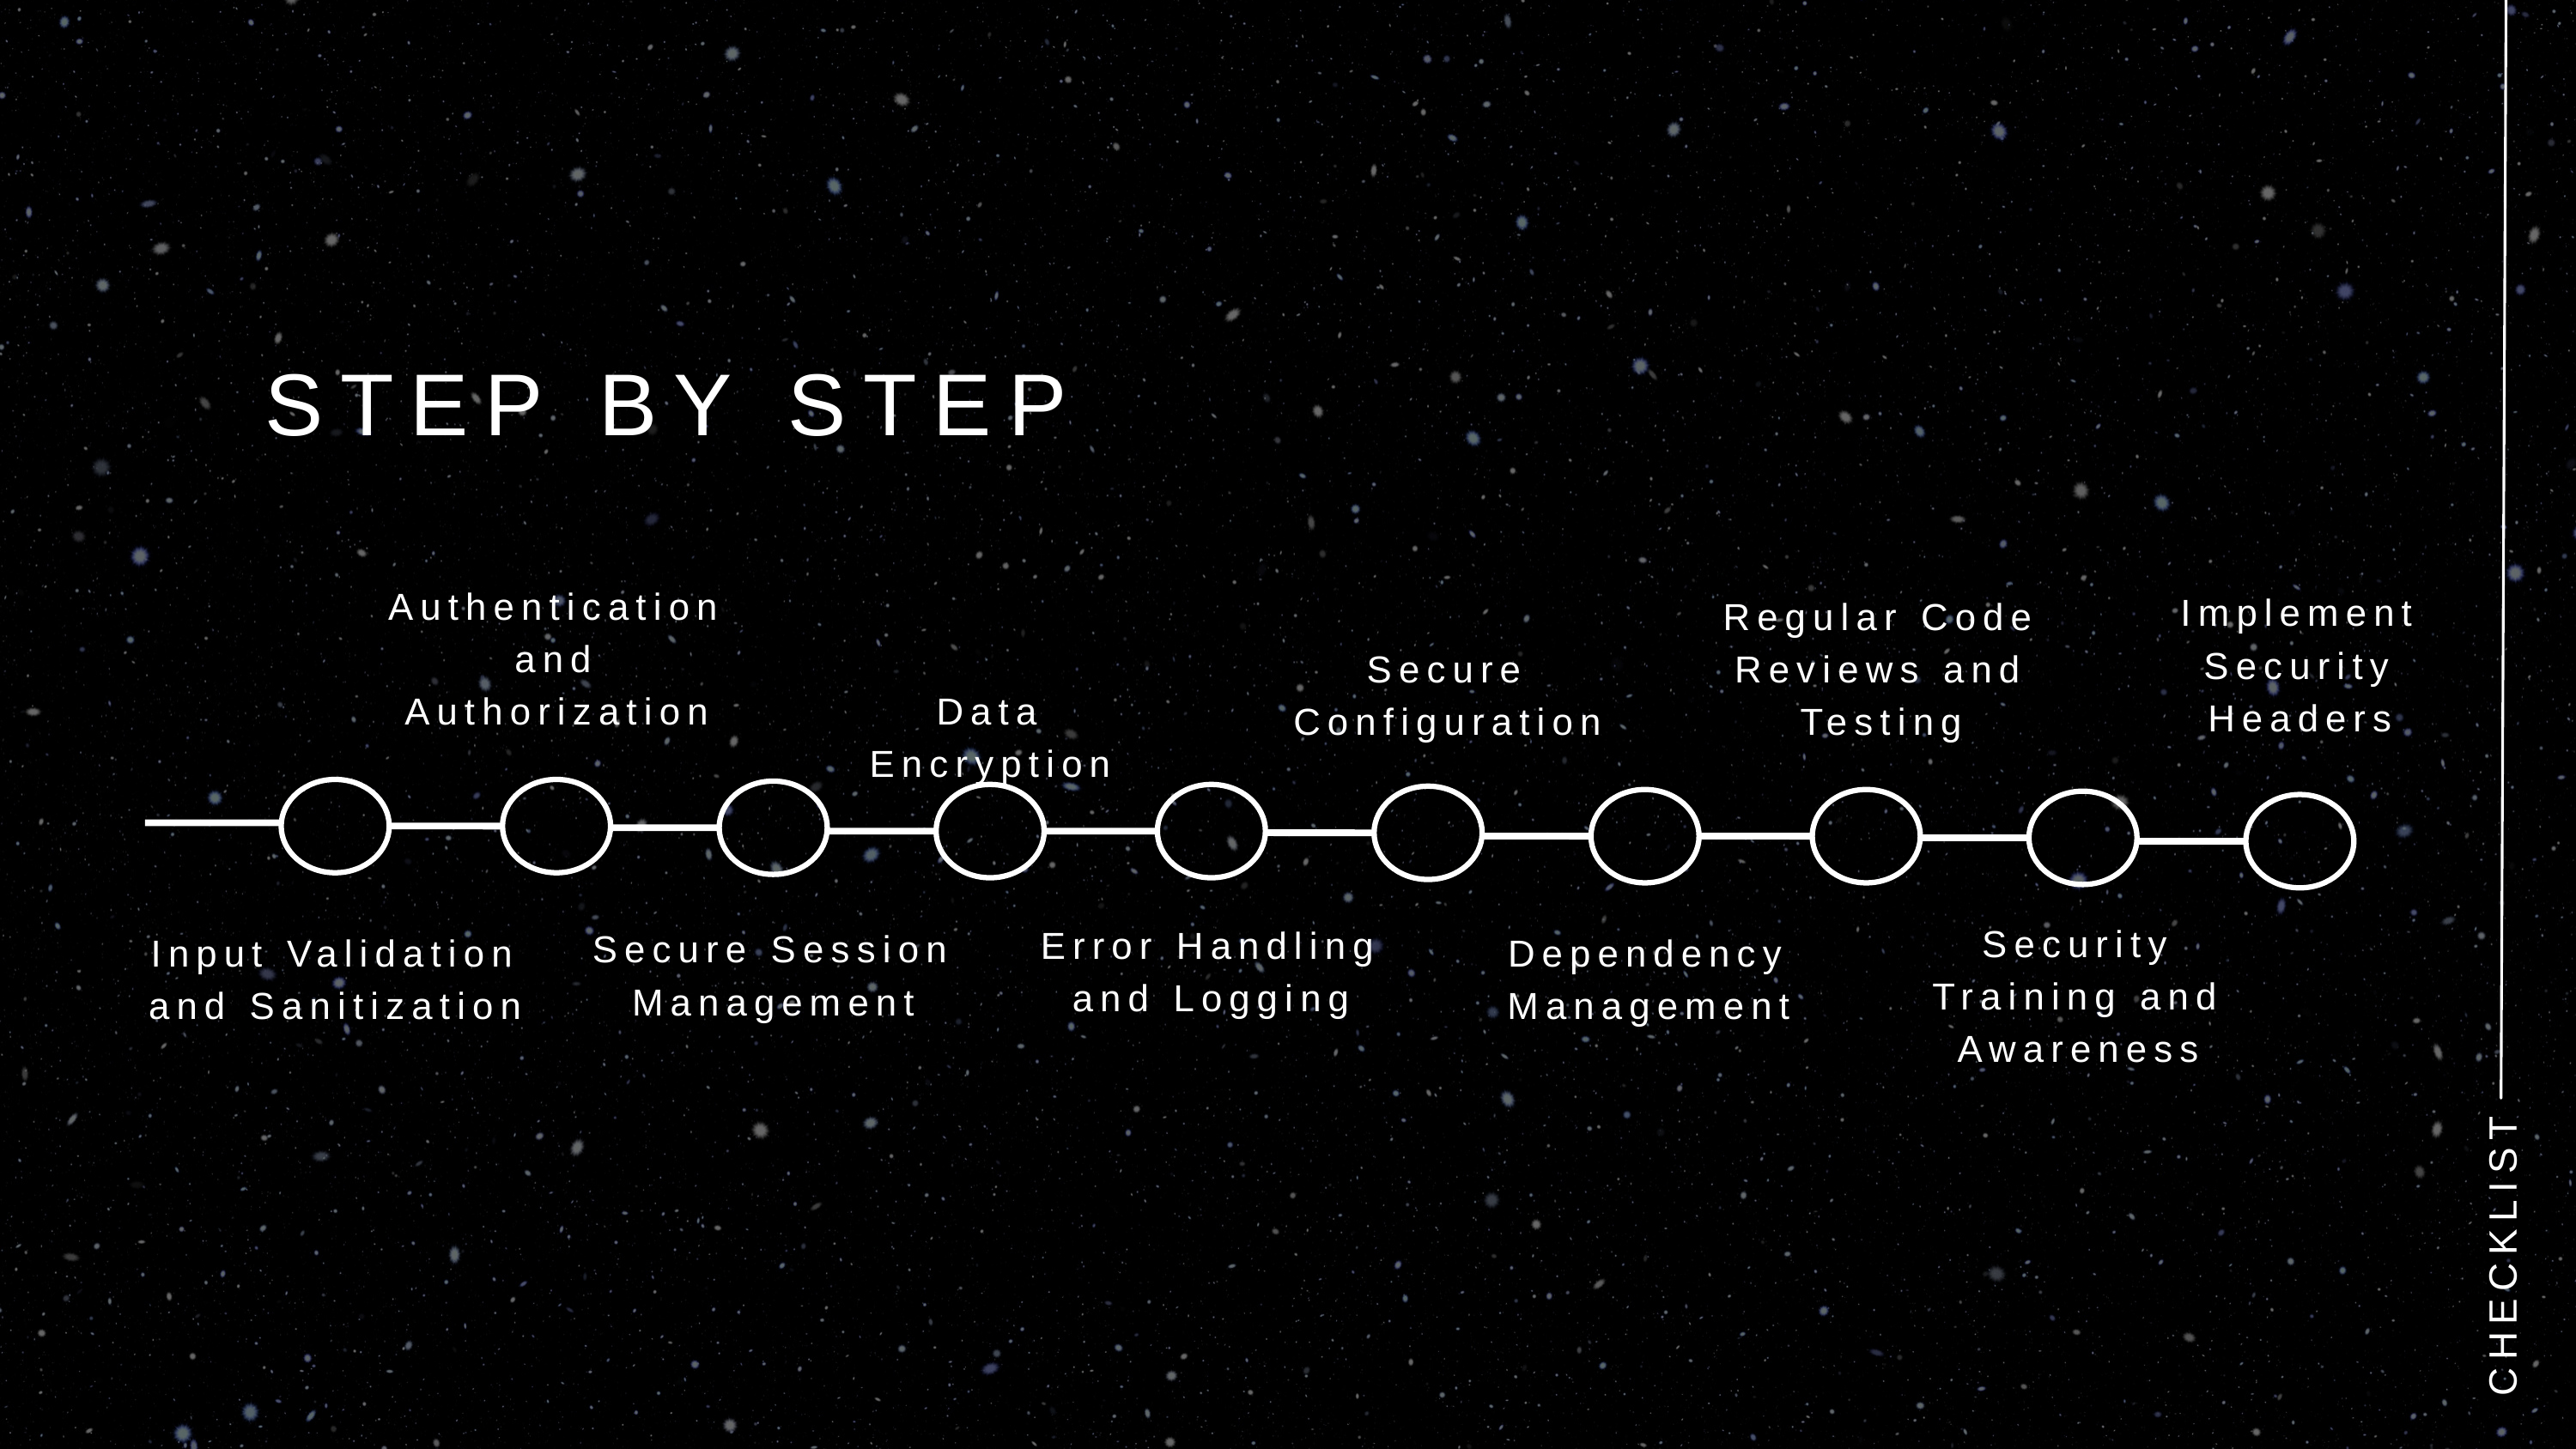

STEP BY STEP
Authentication and Authorization
Implement Security Headers
Regular Code Reviews and Testing
Secure Configuration
Data Encryption

Security Training and Awareness
Error Handling and Logging
Secure Session Management
Input Validation and Sanitization
Dependency Management
CHECKLIST